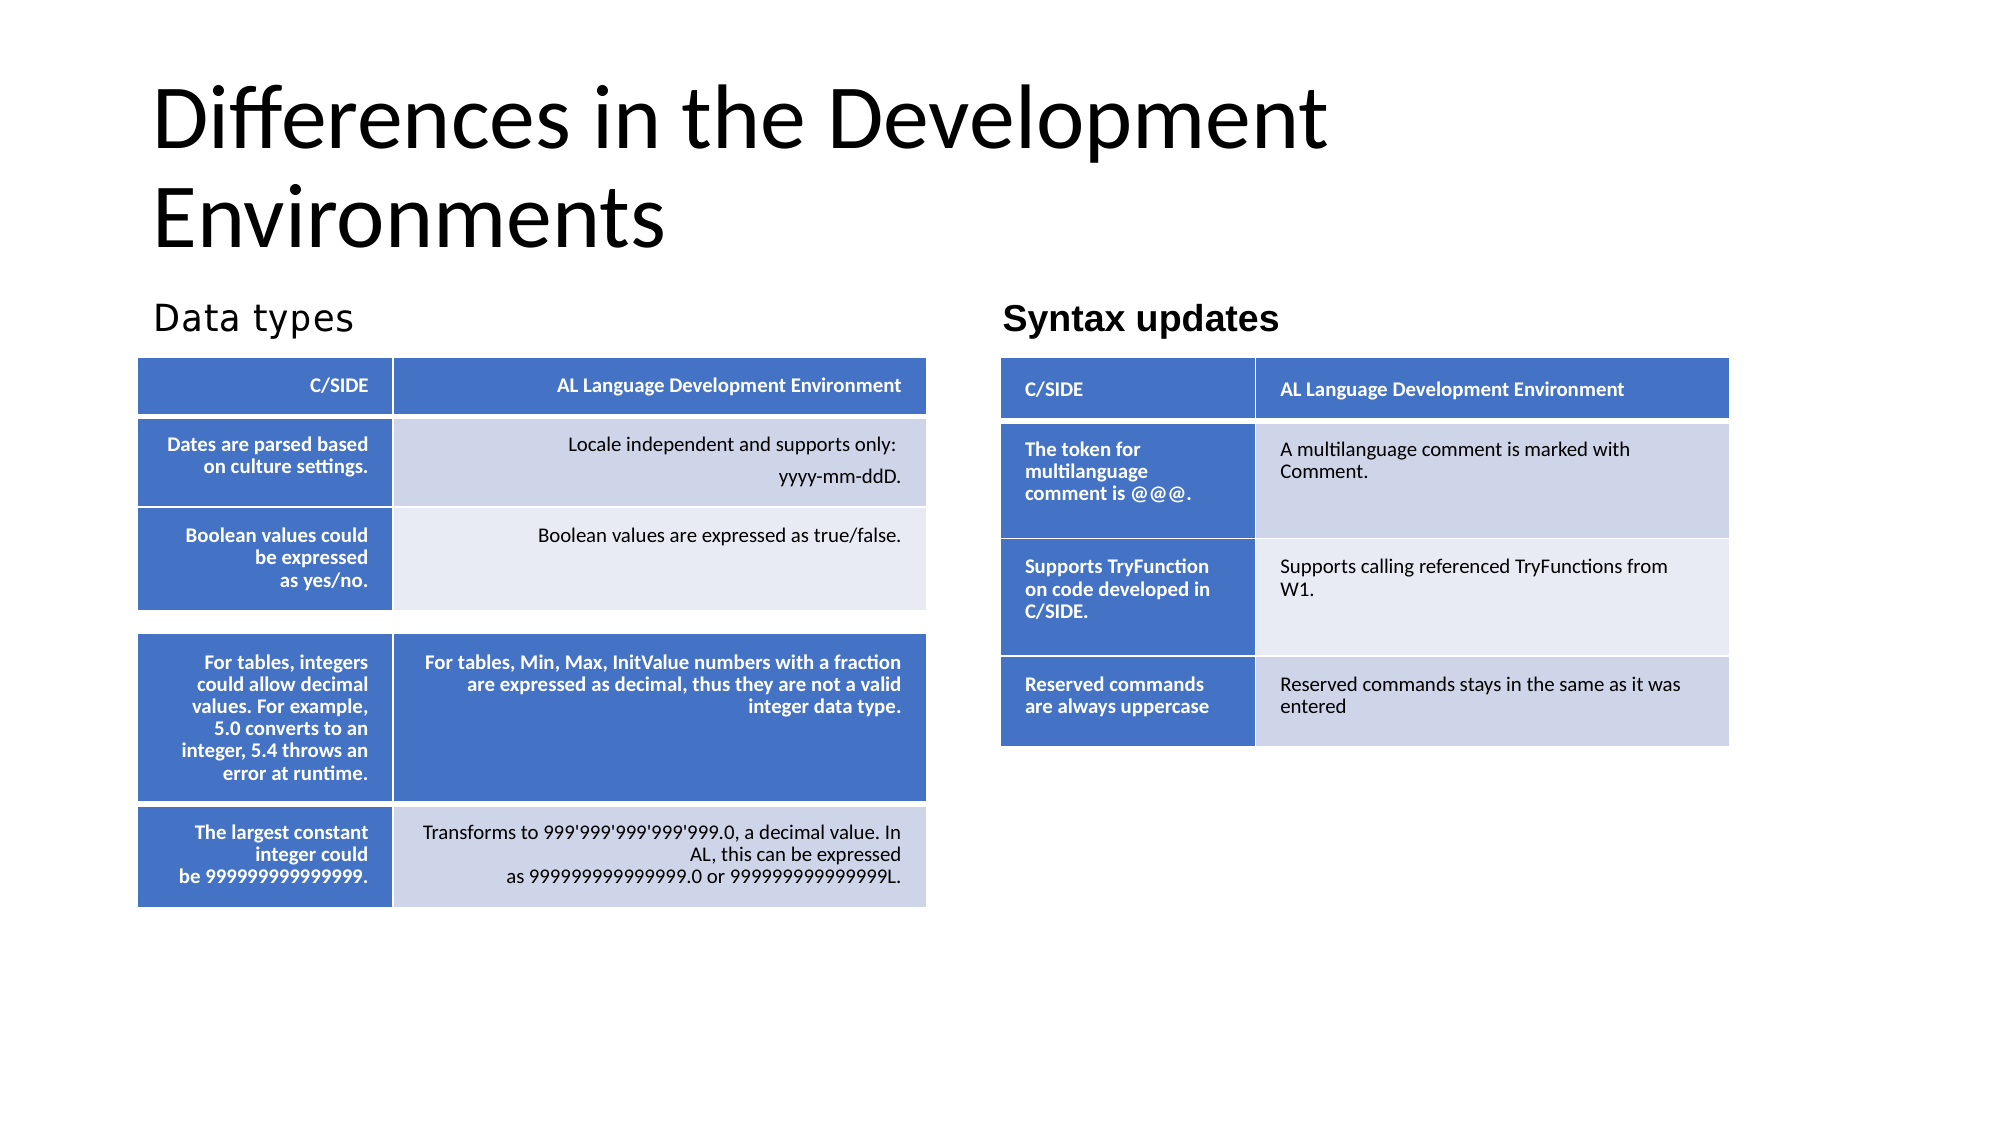

# Differences in the Development Environments
Data types
Syntax updates
| C/SIDE | AL Language Development Environment |
| --- | --- |
| Dates are parsed based on culture settings. | Locale independent and supports only:  yyyy-mm-ddD. |
| Boolean values could be expressed as yes/no. | Boolean values are expressed as true/false. |
| C/SIDE | AL Language Development Environment |
| --- | --- |
| The token for multilanguage comment is @@@. | A multilanguage comment is marked with Comment. |
| Supports TryFunction on code developed in C/SIDE. | Supports calling referenced TryFunctions from W1. |
| Reserved commands are always uppercase | Reserved commands stays in the same as it was entered |
| For tables, integers could allow decimal values. For example, 5.0 converts to an integer, 5.4 throws an error at runtime. | For tables, Min, Max, InitValue numbers with a fraction are expressed as decimal, thus they are not a valid integer data type. |
| --- | --- |
| The largest constant integer could be 999999999999999. | Transforms to 999'999'999'999'999.0, a decimal value. In AL, this can be expressed as 999999999999999.0 or 999999999999999L. |